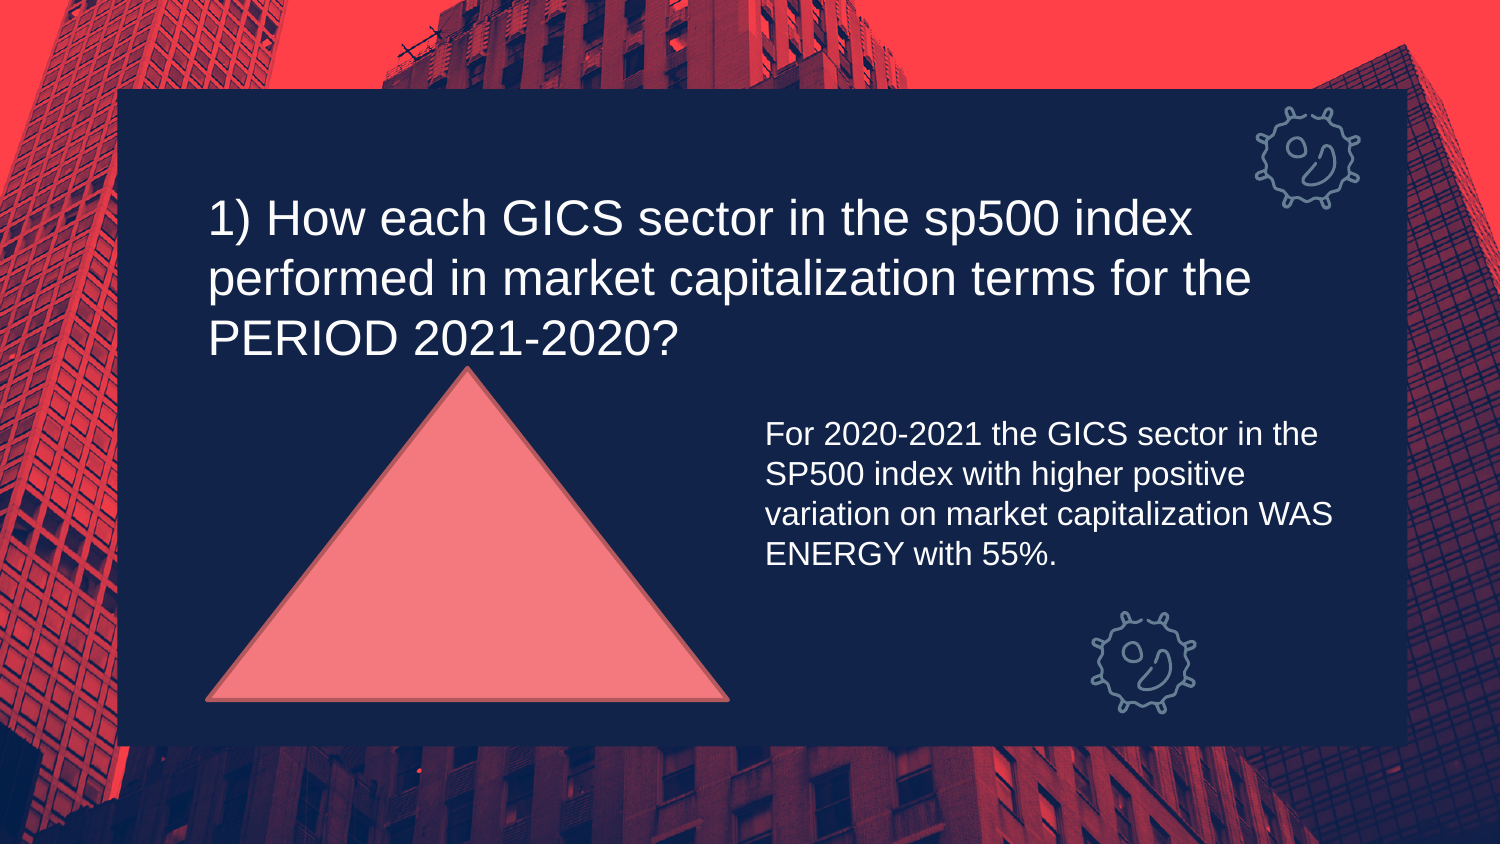

1) How each GICS sector in the sp500 index performed in market capitalization terms for the PERIOD 2021-2020?

For 2020-2021 the GICS sector in the SP500 index with higher positive variation on market capitalization WAS ENERGY with 55%.